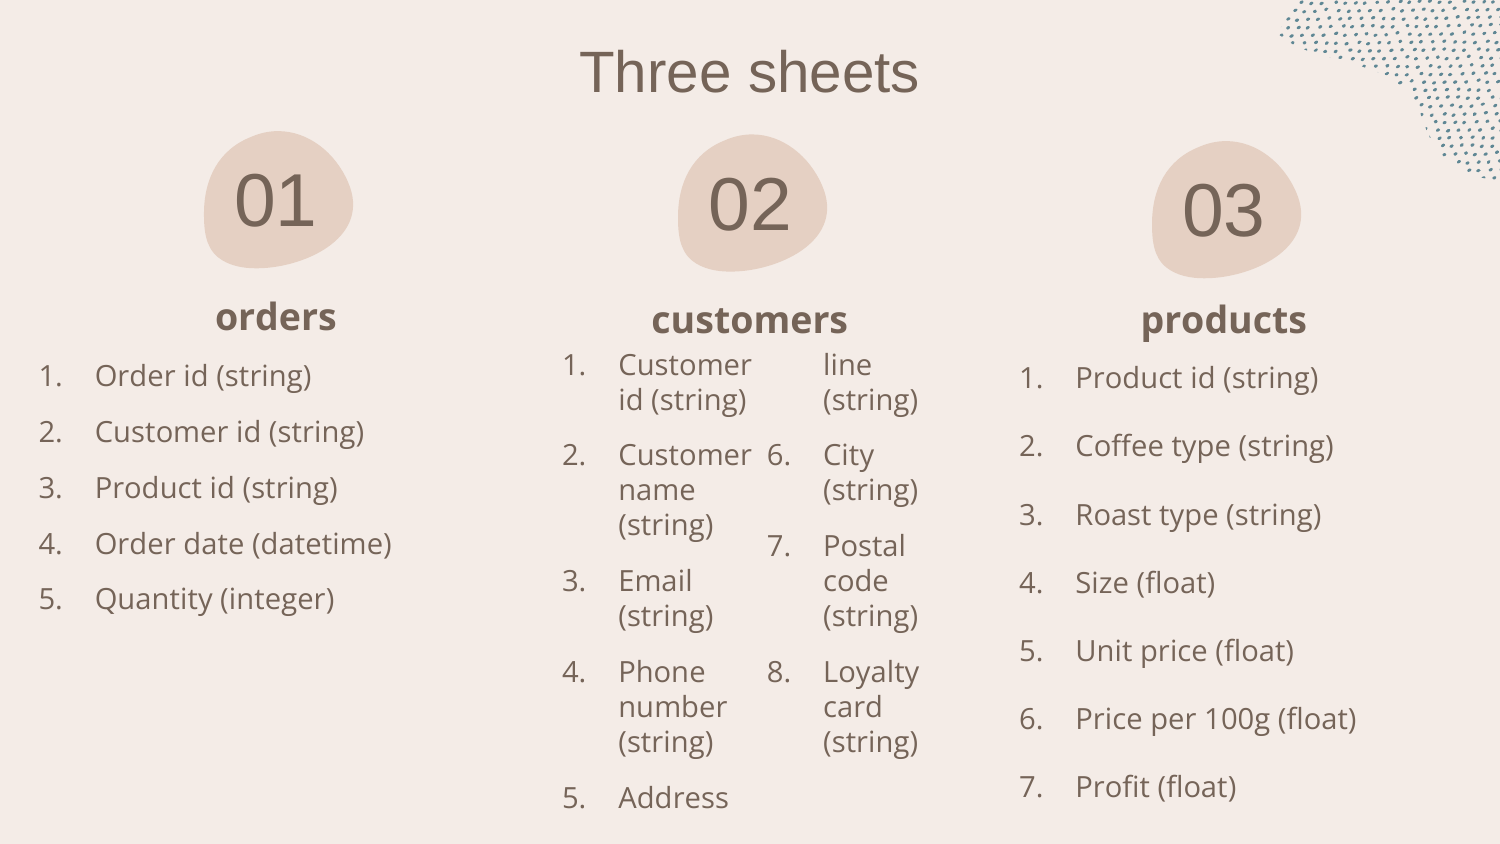

Three sheets

# 01
02
03
orders
customers
products
Customer id (string)
Customer name (string)
Email (string)
Phone number (string)
Address line (string)
City (string)
Postal code (string)
Loyalty card (string)

Order id (string)
Customer id (string)
Product id (string)
Order date (datetime)
Quantity (integer)
Product id (string)
Coffee type (string)
Roast type (string)
Size (float)
Unit price (float)
Price per 100g (float)
Profit (float)